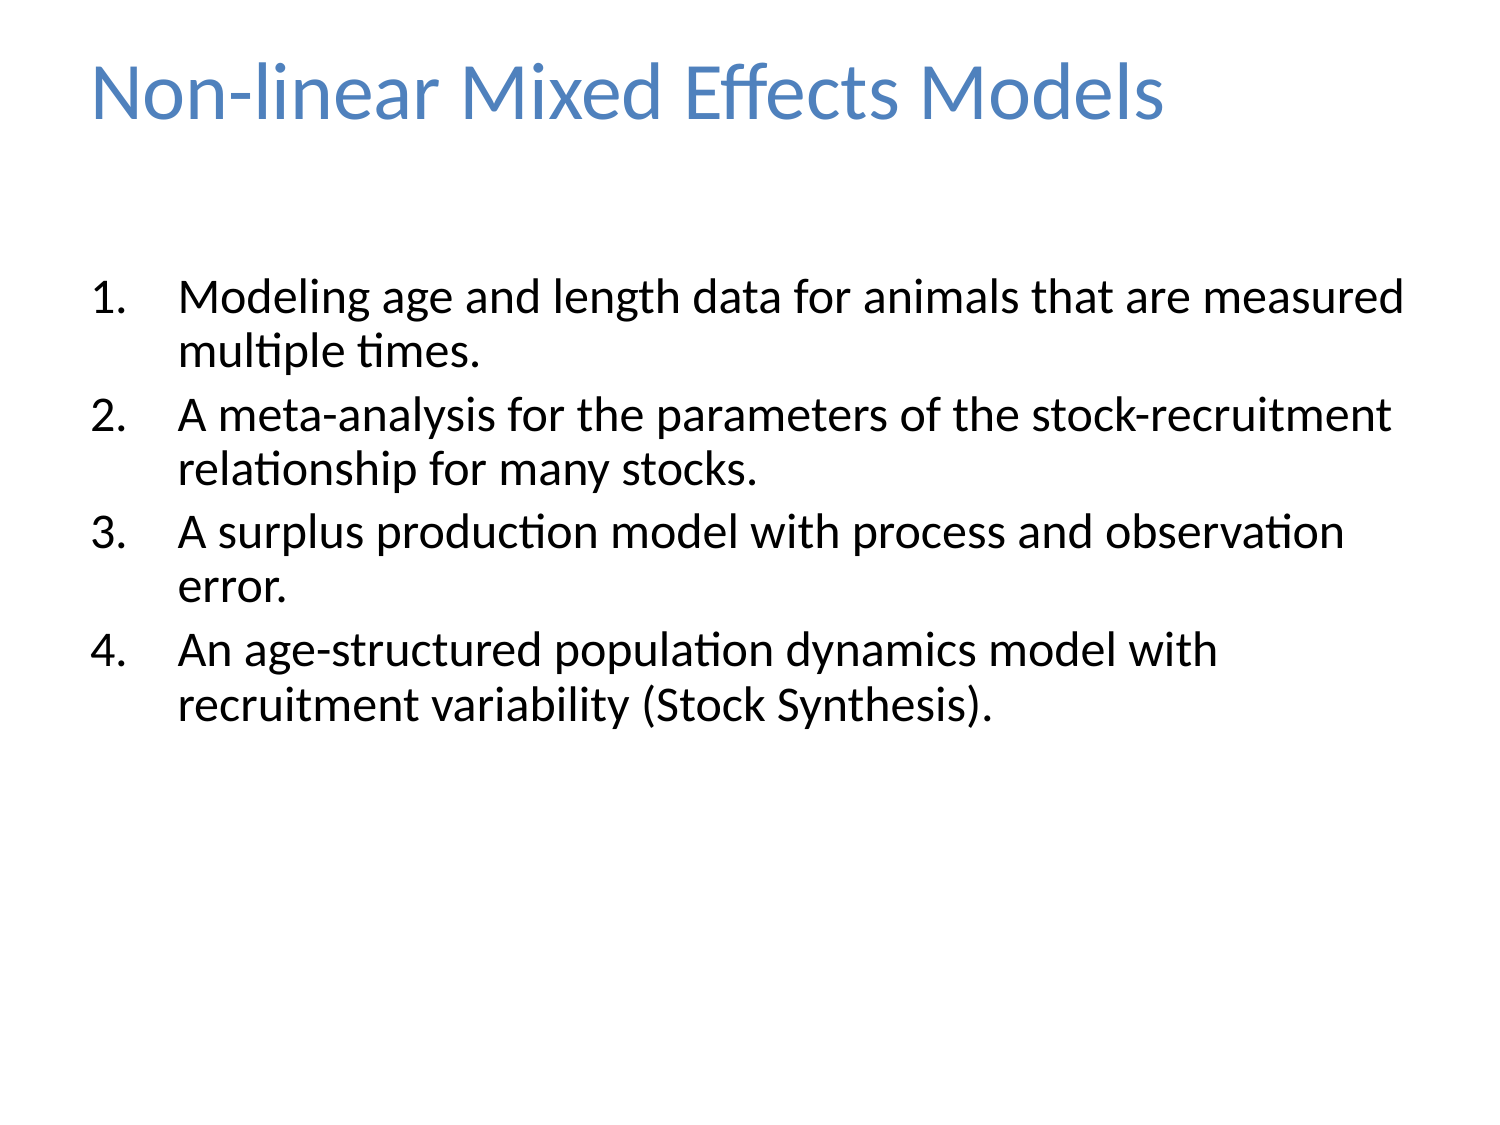

# Non-linear Mixed Effects Models
Modeling age and length data for animals that are measured multiple times.
A meta-analysis for the parameters of the stock-recruitment relationship for many stocks.
A surplus production model with process and observation error.
An age-structured population dynamics model with recruitment variability (Stock Synthesis).